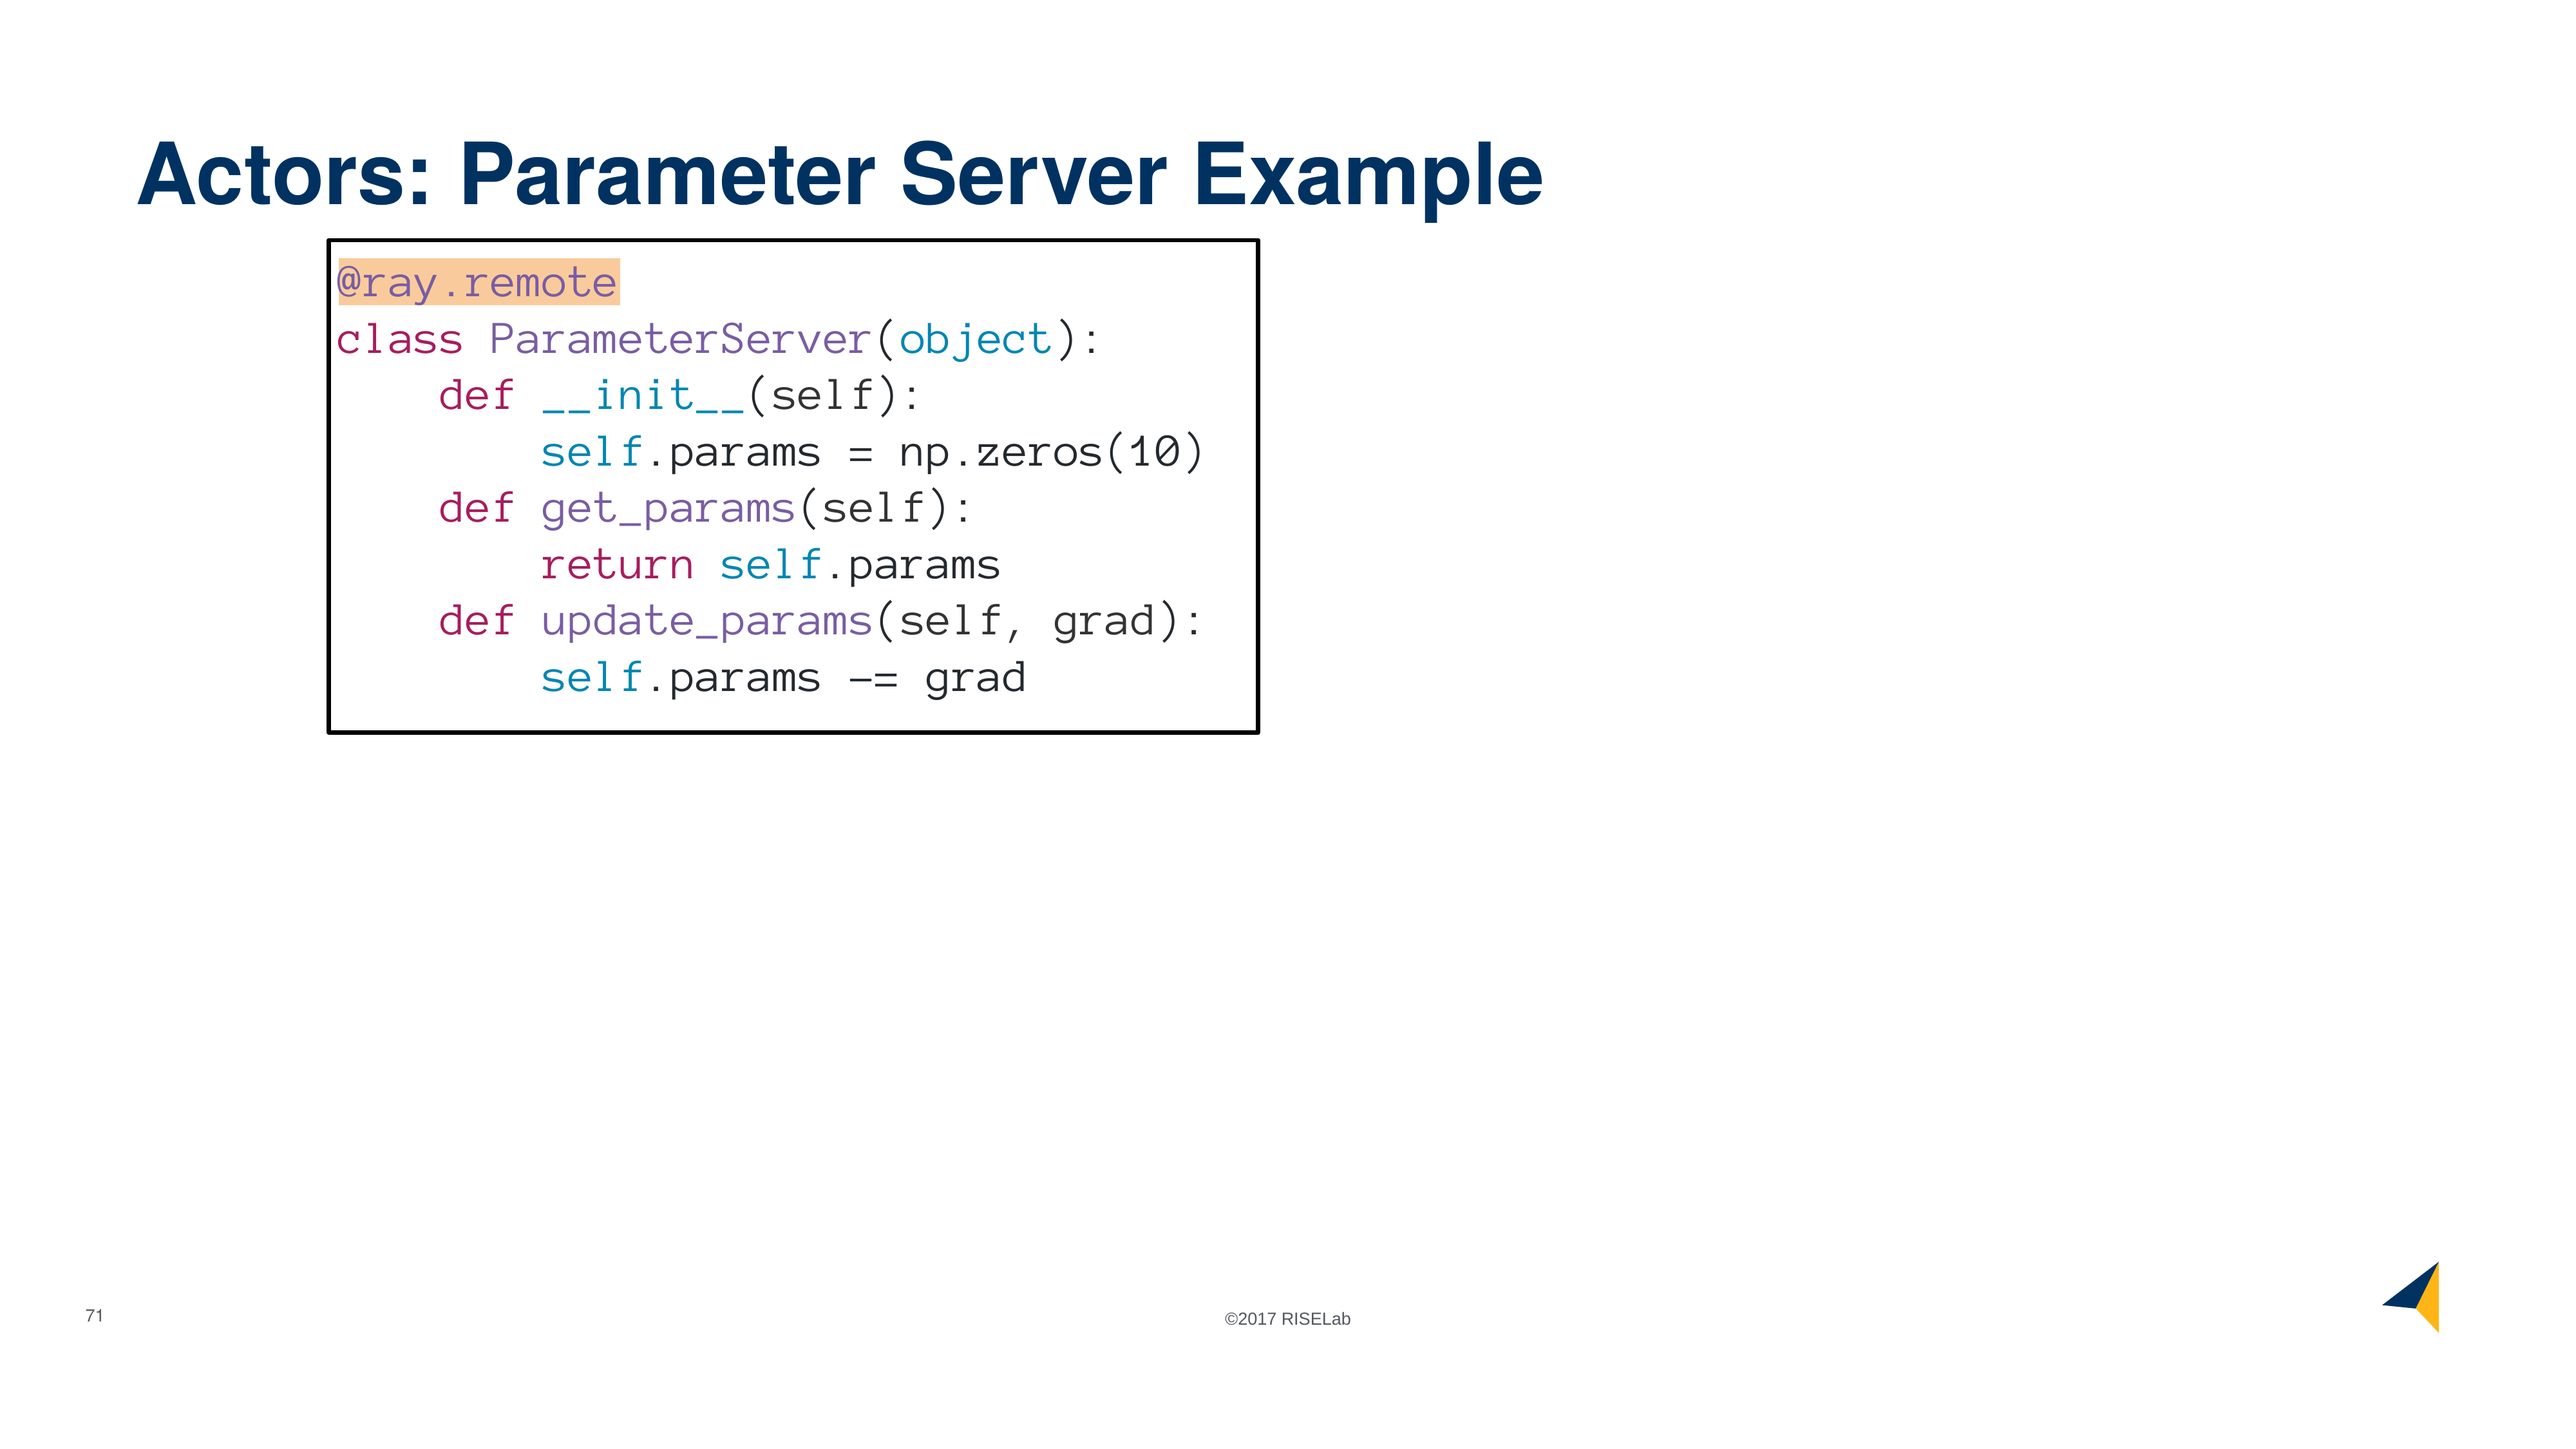

# Actors: Parameter Server Example
@ray.remote
class ParameterServer(object):
    def __init__(self):
        self.params = np.zeros(10)
    def get_params(self):
        return self.params
    def update_params(self, grad):
        self.params -= grad